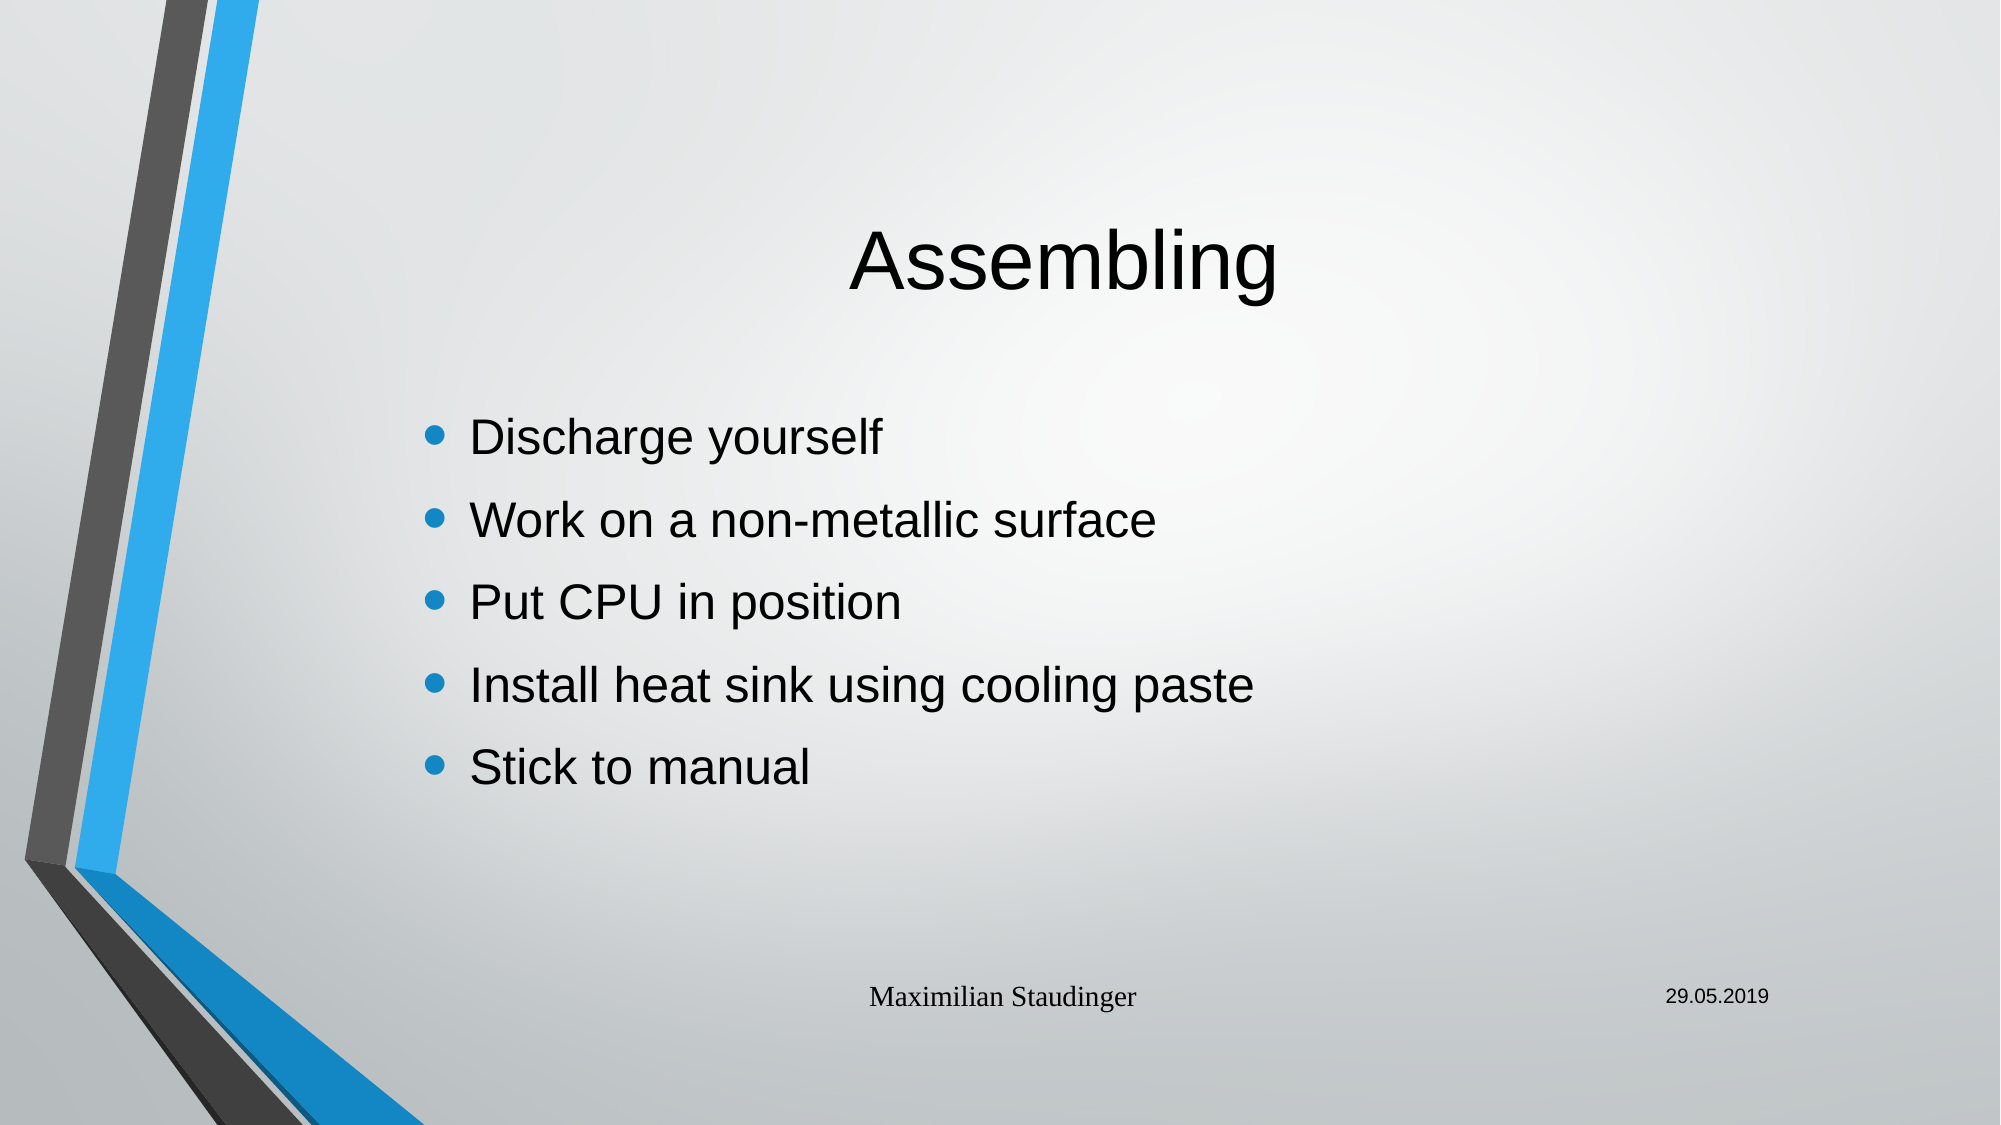

# Assembling
Discharge yourself
Work on a non-metallic surface
Put CPU in position
Install heat sink using cooling paste
Stick to manual
Maximilian Staudinger
29.05.2019